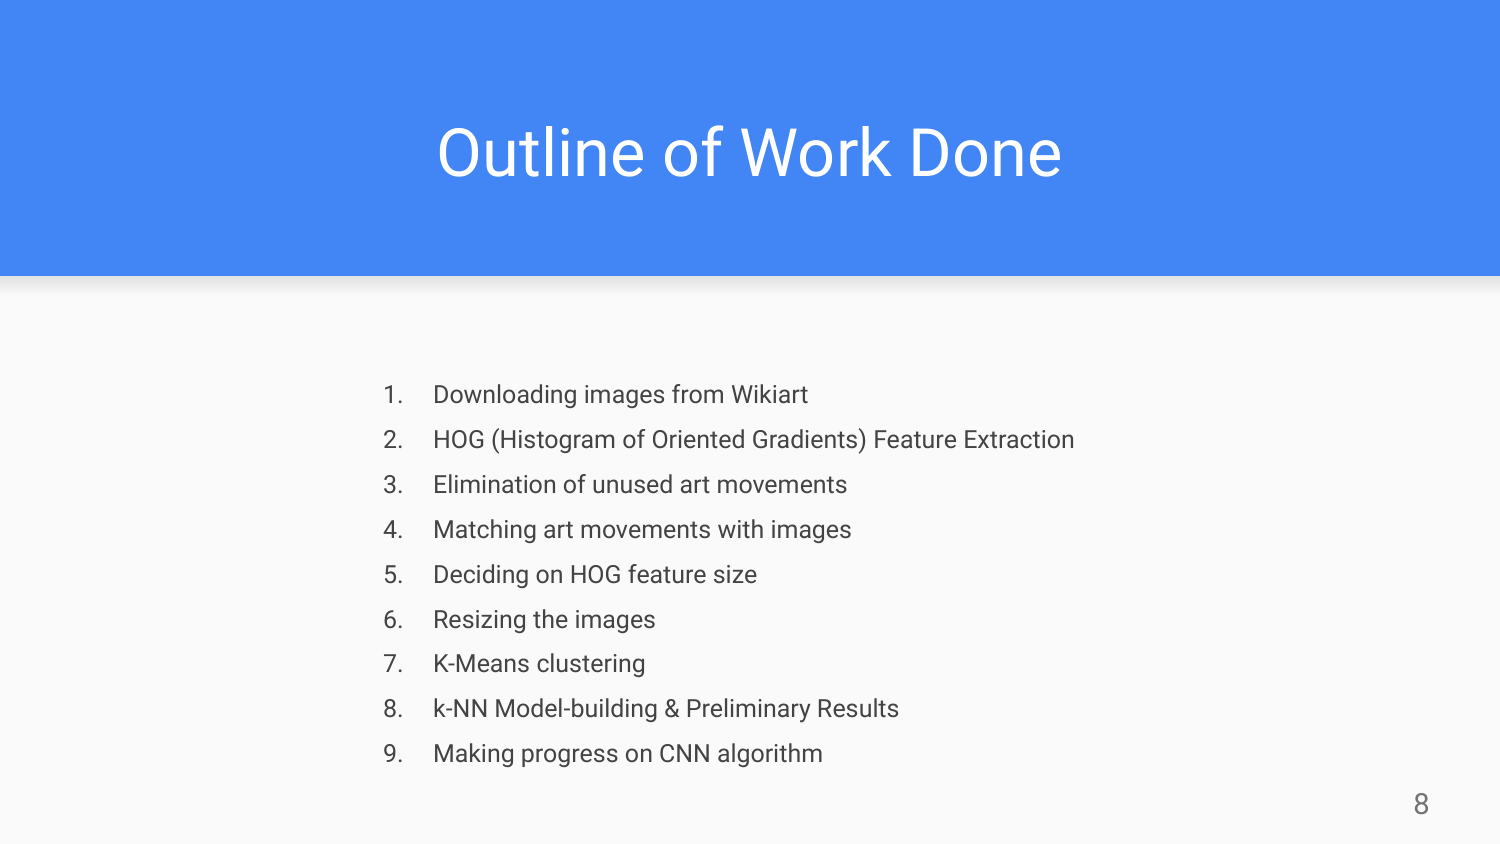

# Outline of Work Done
Downloading images from Wikiart
HOG (Histogram of Oriented Gradients) Feature Extraction
Elimination of unused art movements
Matching art movements with images
Deciding on HOG feature size
Resizing the images
K-Means clustering
k-NN Model-building & Preliminary Results
Making progress on CNN algorithm

8